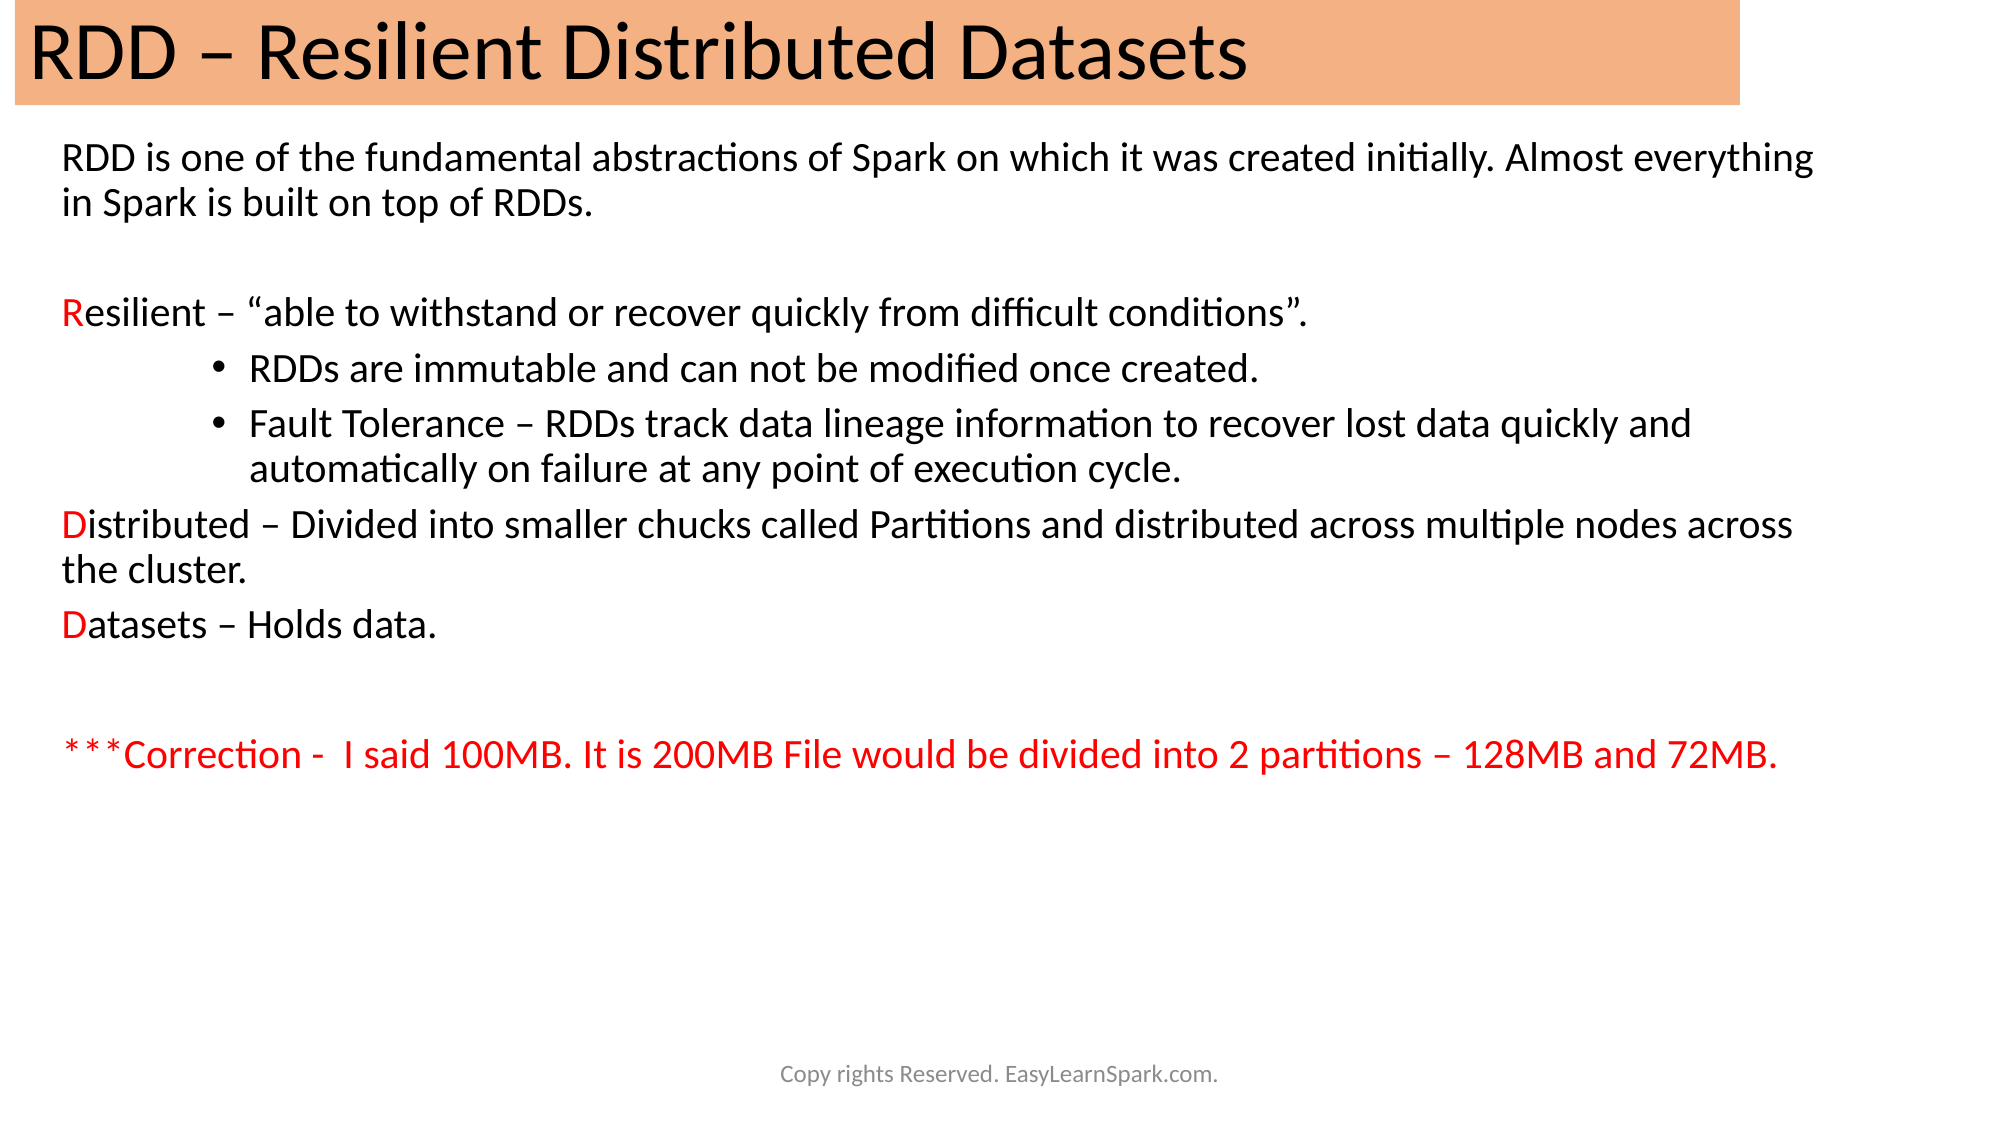

# RDD – Resilient Distributed Datasets
RDD is one of the fundamental abstractions of Spark on which it was created initially. Almost everything in Spark is built on top of RDDs.

Resilient – “able to withstand or recover quickly from difficult conditions”.
RDDs are immutable and can not be modified once created.
Fault Tolerance – RDDs track data lineage information to recover lost data quickly and automatically on failure at any point of execution cycle.
Distributed – Divided into smaller chucks called Partitions and distributed across multiple nodes across the cluster.
Datasets – Holds data.

***Correction -  I said 100MB. It is 200MB File would be divided into 2 partitions – 128MB and 72MB.

Copy rights Reserved. EasyLearnSpark.com.